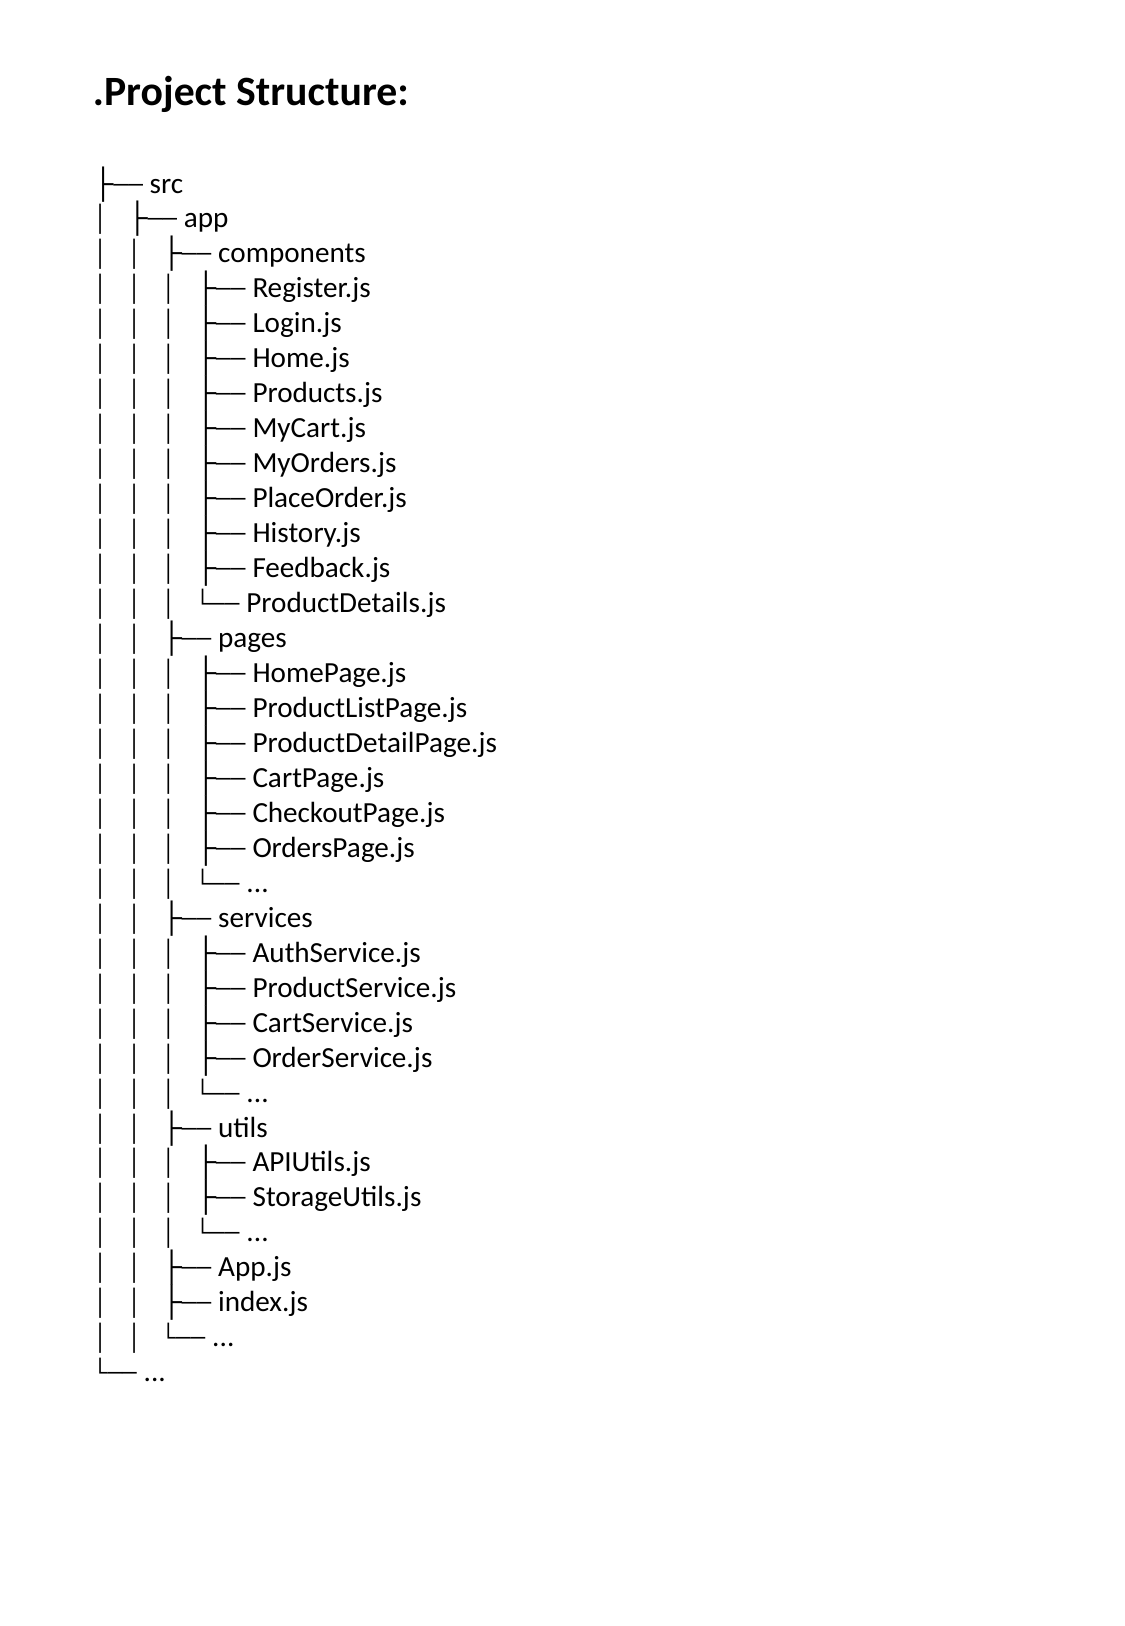

.Project Structure:

├── src
│   ├── app
│   │   ├── components
│   │   │   ├── Register.js
│   │   │   ├── Login.js
│   │   │   ├── Home.js
│   │   │   ├── Products.js
│   │   │   ├── MyCart.js
│   │   │   ├── MyOrders.js
│   │   │   ├── PlaceOrder.js
│   │   │   ├── History.js
│   │   │   ├── Feedback.js
│   │   │   └── ProductDetails.js
│   │   ├── pages
│   │   │   ├── HomePage.js
│   │   │   ├── ProductListPage.js
│   │   │   ├── ProductDetailPage.js
│   │   │   ├── CartPage.js
│   │   │   ├── CheckoutPage.js
│   │   │   ├── OrdersPage.js
│   │   │   └── ...
│   │   ├── services
│   │   │   ├── AuthService.js
│   │   │   ├── ProductService.js
│   │   │   ├── CartService.js
│   │   │   ├── OrderService.js
│   │   │   └── ...
│   │   ├── utils
│   │   │   ├── APIUtils.js
│   │   │   ├── StorageUtils.js
│   │   │   └── ...
│   │   ├── App.js
│   │   ├── index.js
│   │   └── ...
└── ...